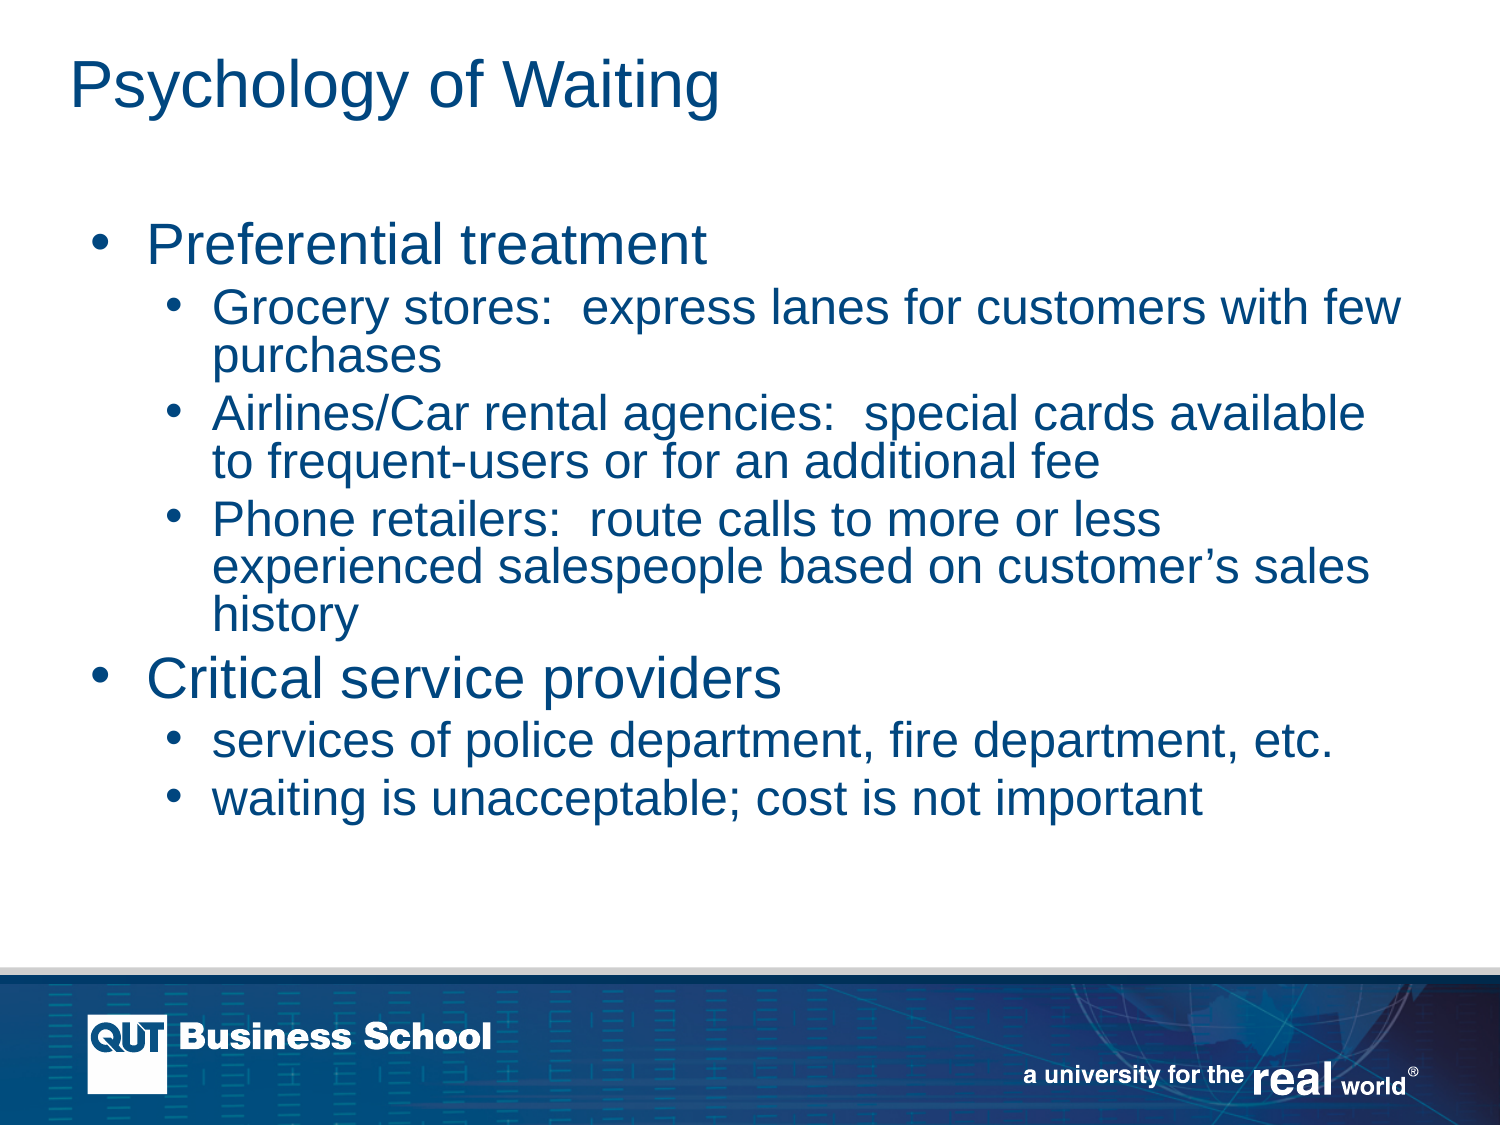

# Psychology of Waiting
Preferential treatment
Grocery stores:  express lanes for customers with few purchases
Airlines/Car rental agencies:  special cards available to frequent-users or for an additional fee
Phone retailers:  route calls to more or less experienced salespeople based on customer’s sales history
Critical service providers
services of police department, fire department, etc.
waiting is unacceptable; cost is not important